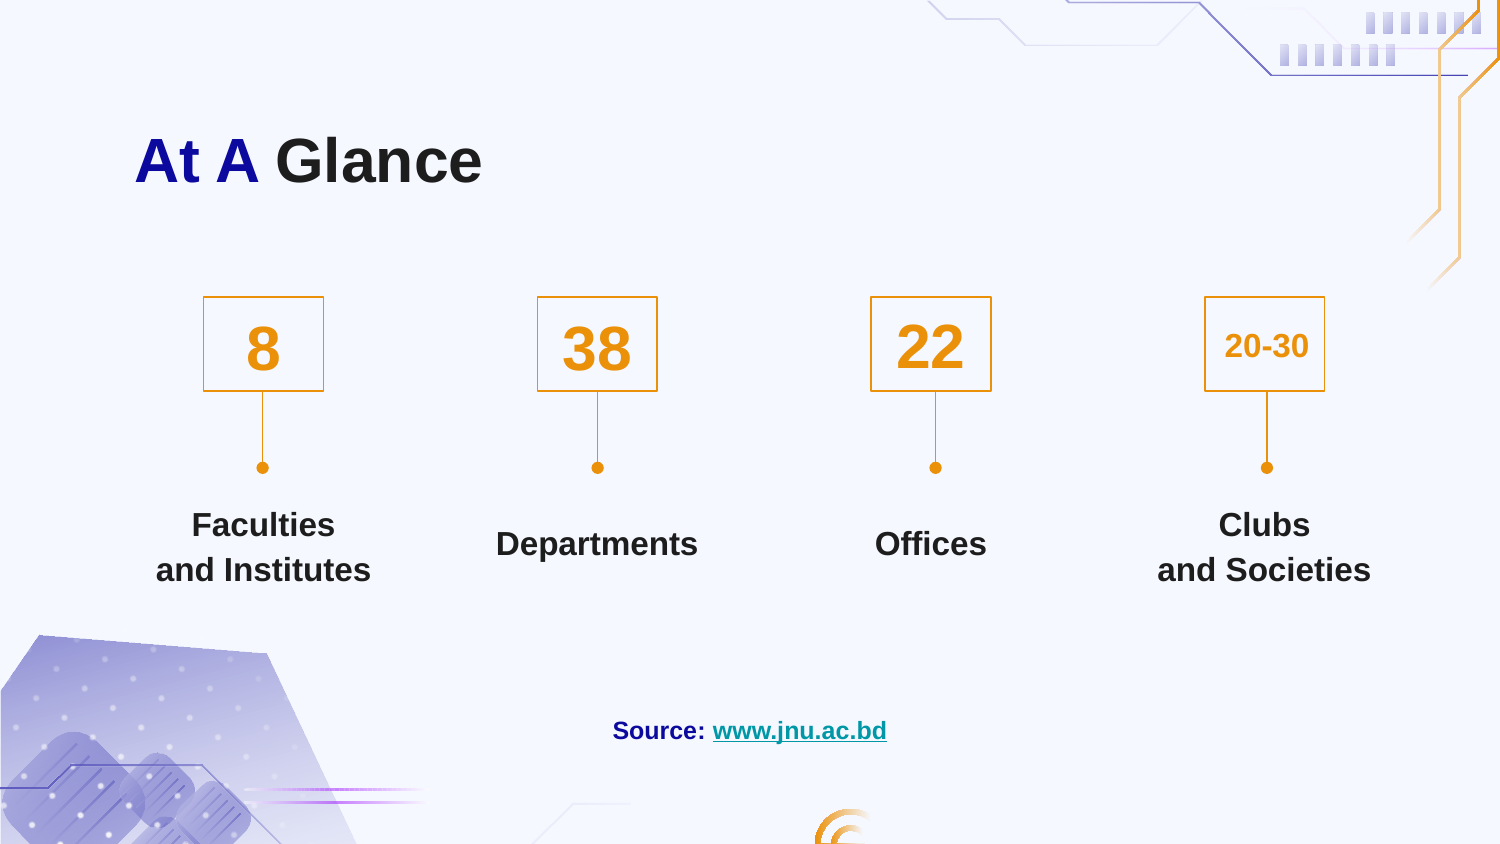

At A Glance

22
20-30
8
38
Departments
Offices
Faculties
and Institutes
Clubs
and Societies
Source: www.jnu.ac.bd